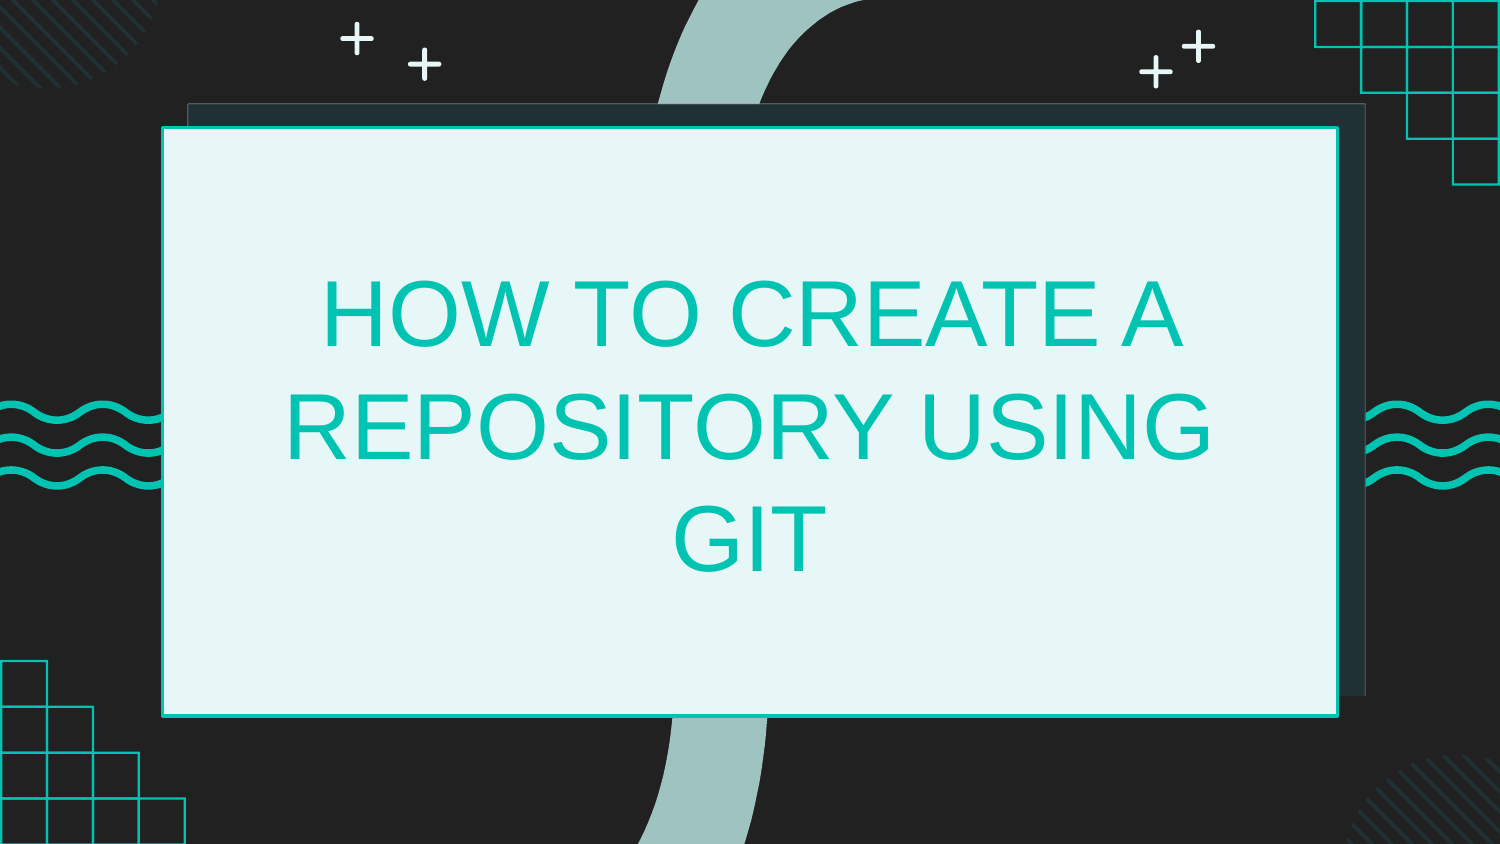

# HOW TO CREATE A REPOSITORY USING GIT